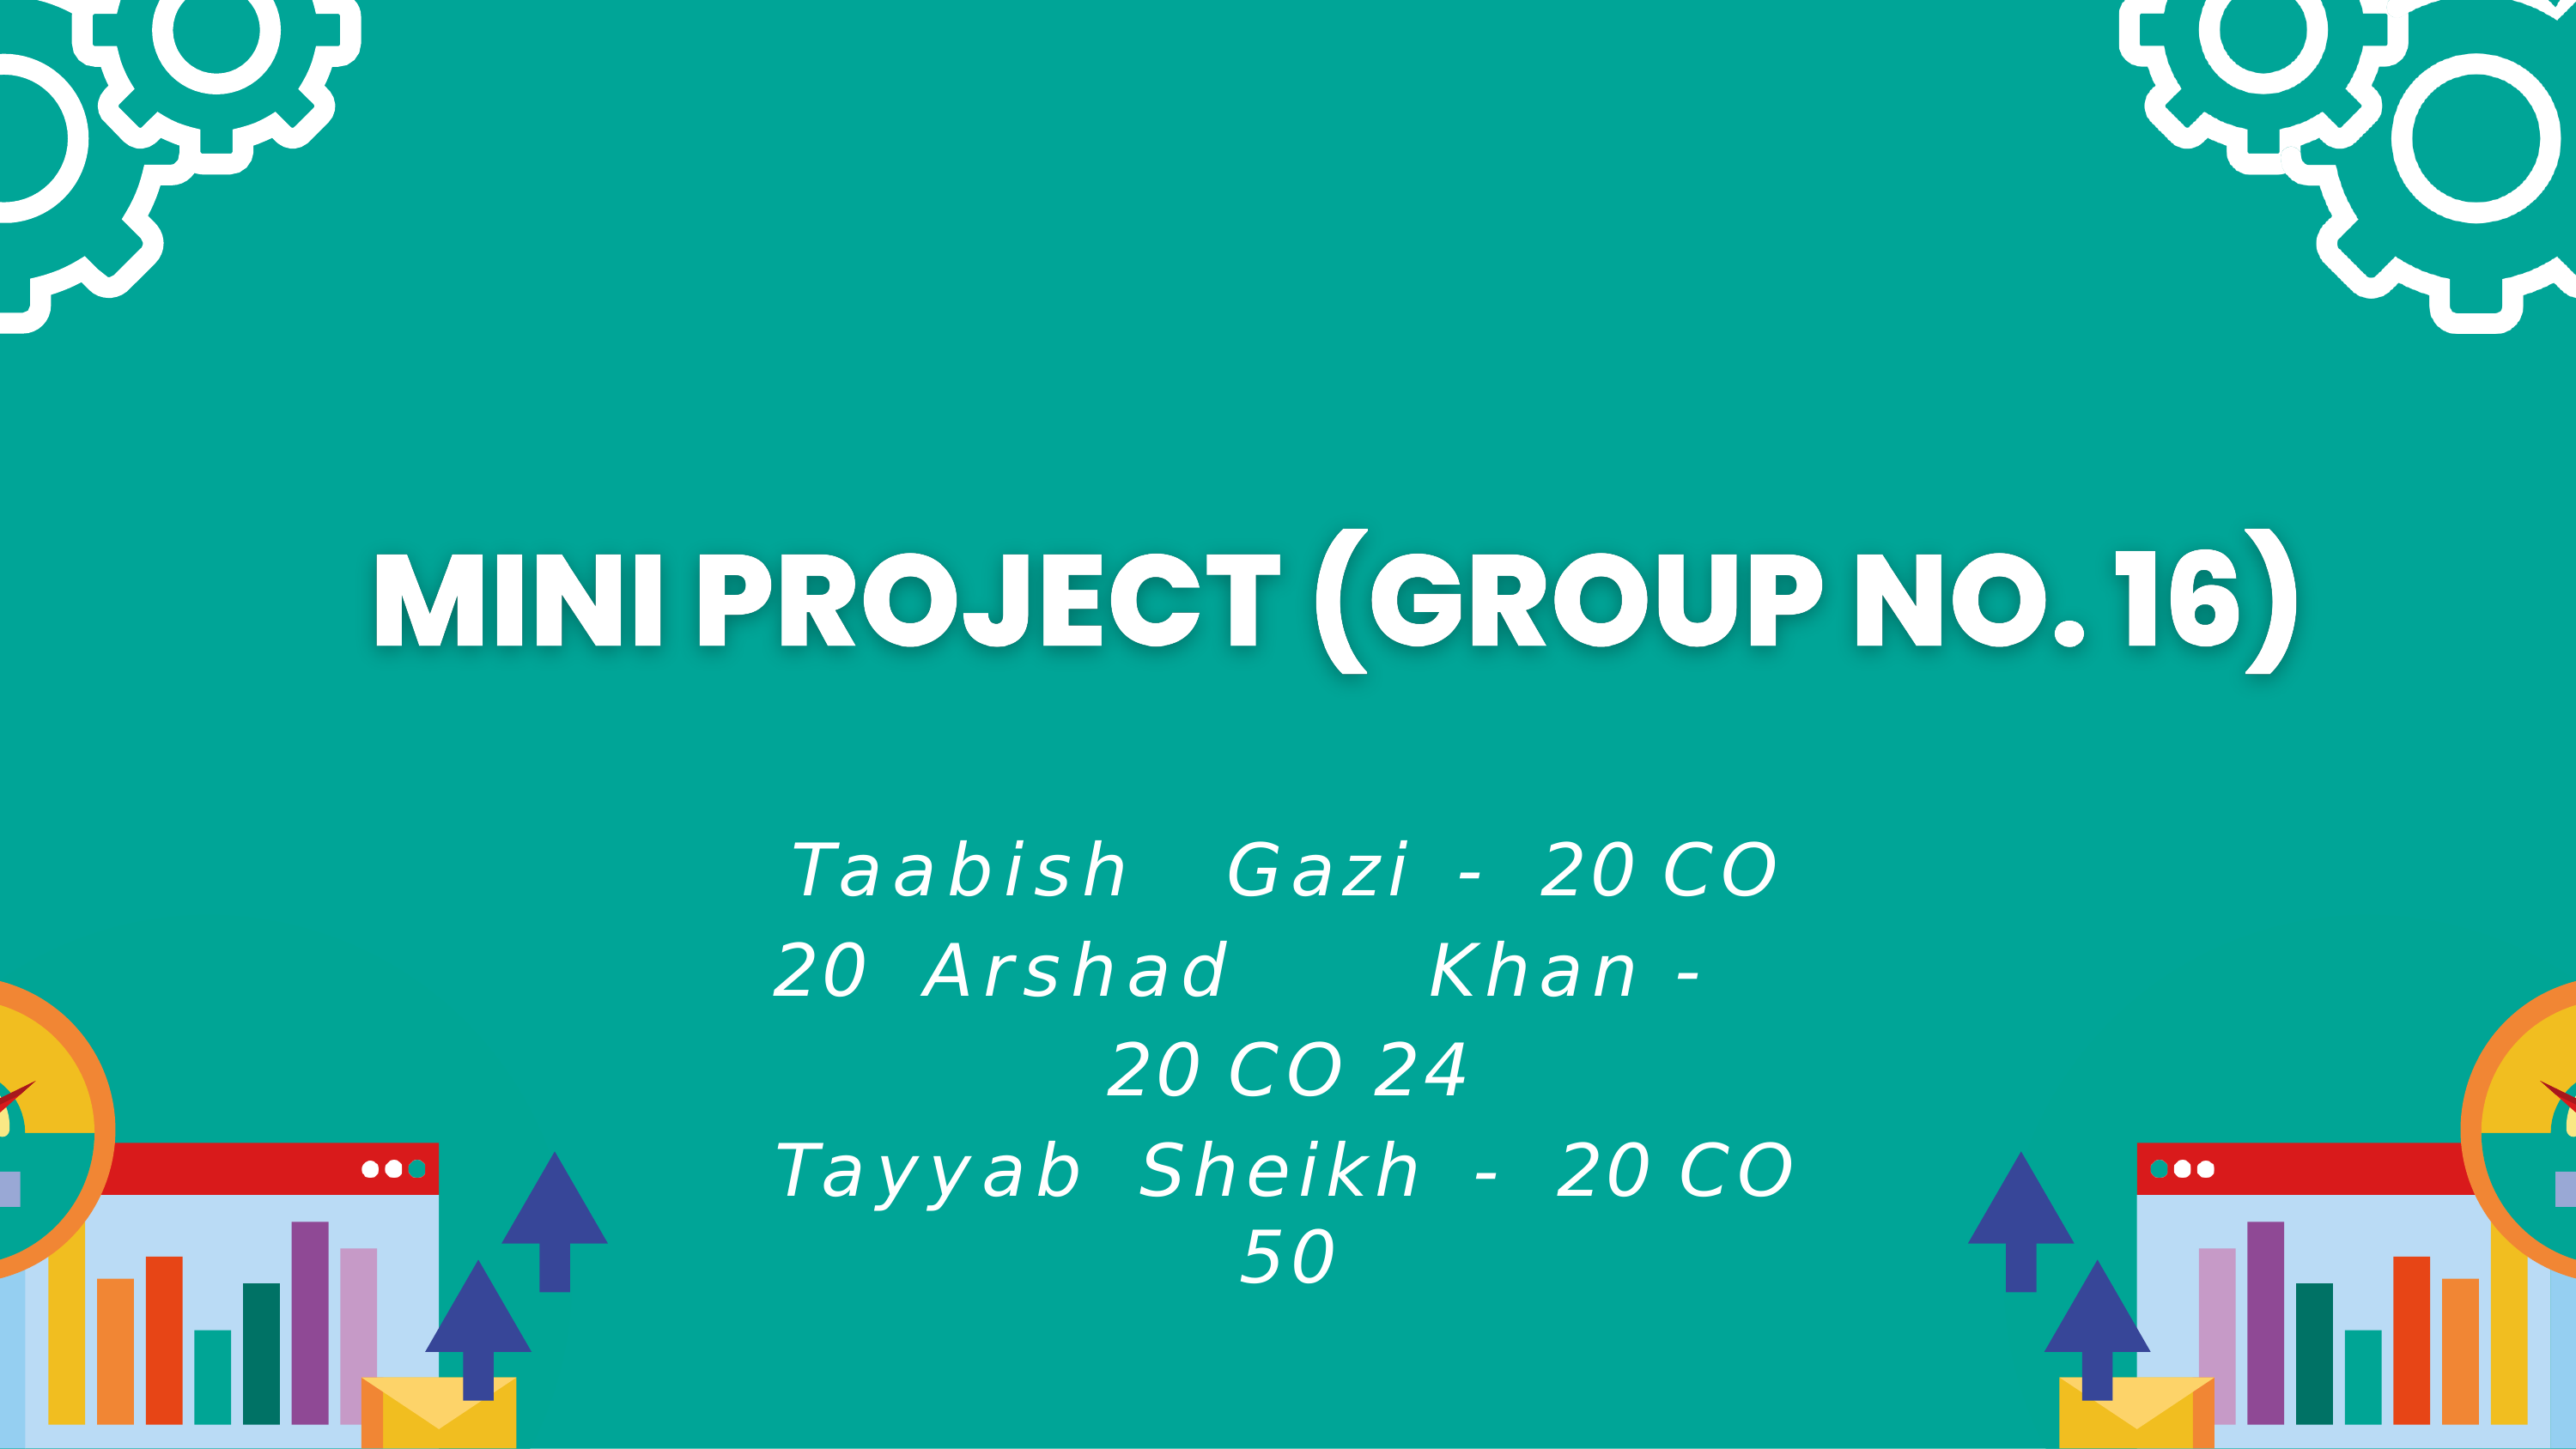

# Taabish		Gazi		-		20 CO 20  Arshad	Khan	-	20 CO 24
Tayyab	Sheikh	-	20 CO 50